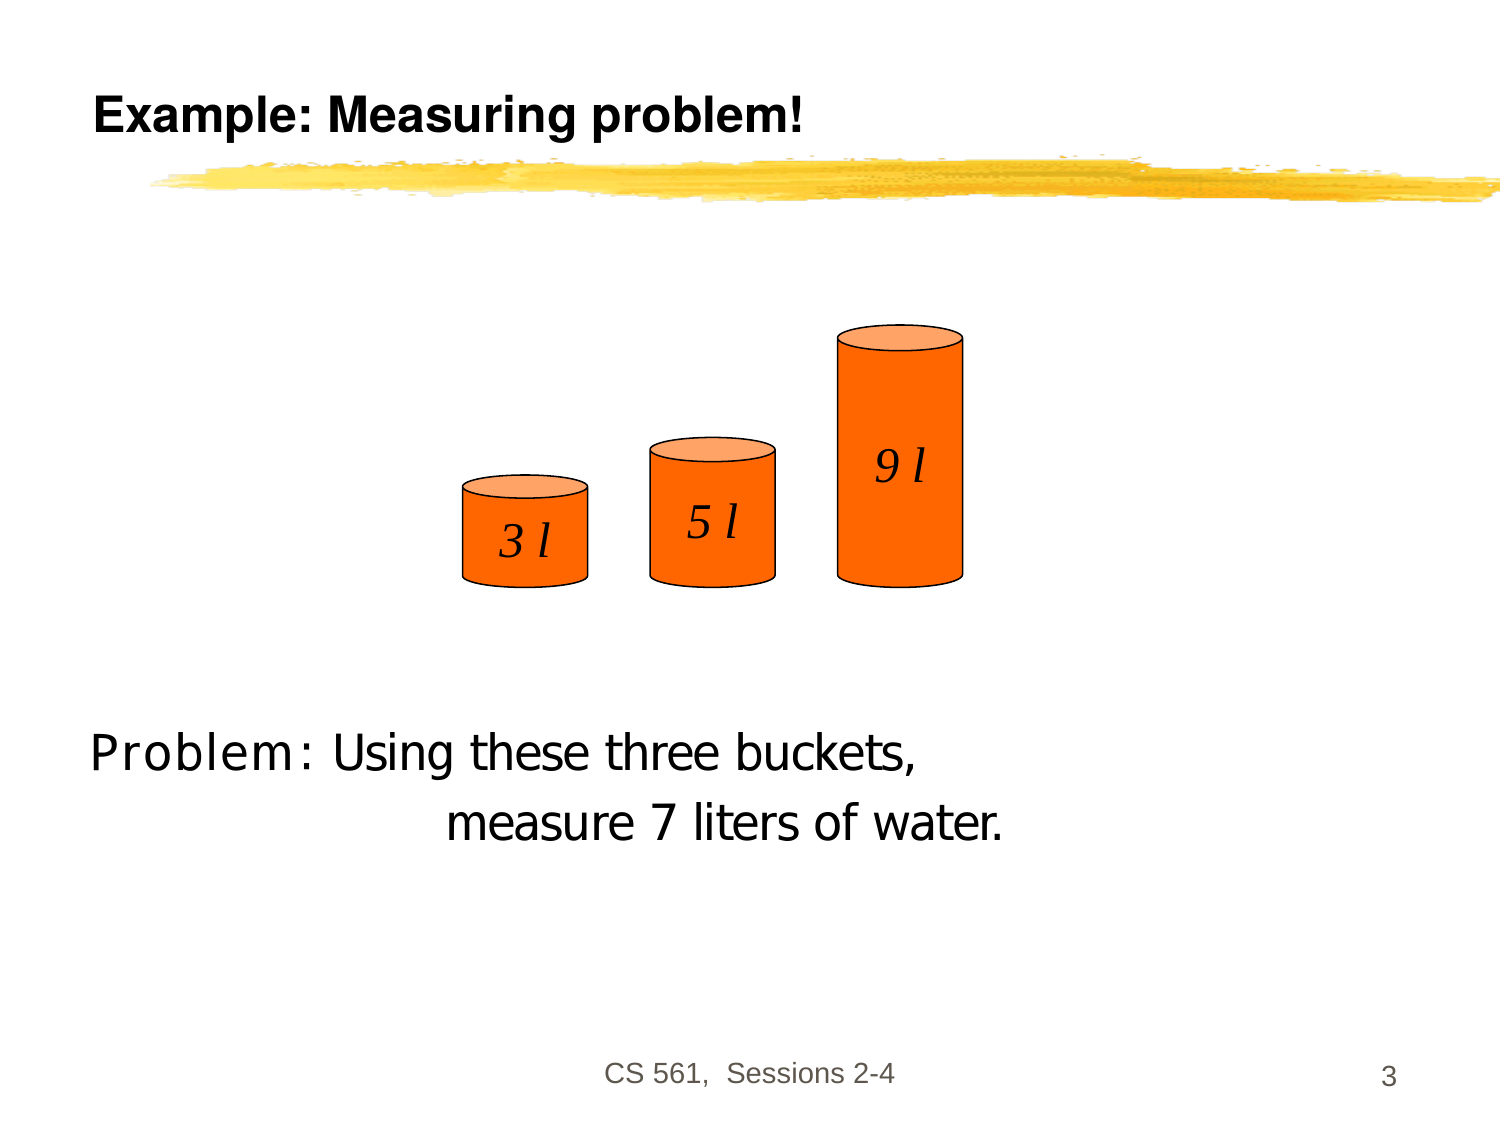

# Example: Measuring problem!
9 l
5 l
3 l
Problem: Using these three buckets,
			measure 7 liters of water.
CS 561,  Sessions 2-4
3